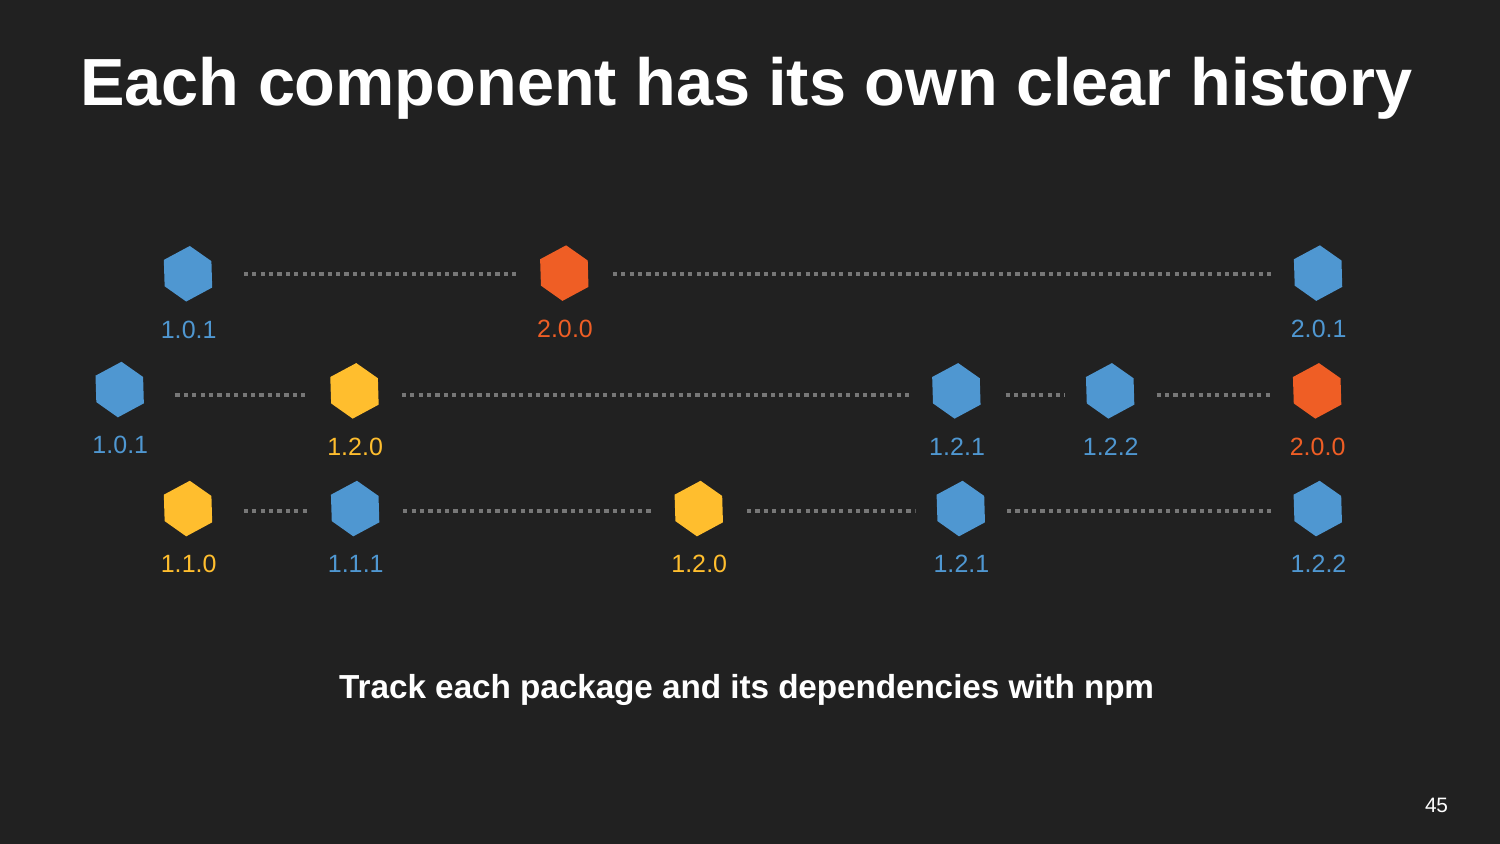

# Each component has its own clear history

2.0.0

2.0.1

1.0.1

1.2.0

1.2.1

1.2.2

2.0.0

1.0.1

1.1.0

1.1.1

1.2.0

1.2.1

1.2.2
Track each package and its dependencies with npm
45